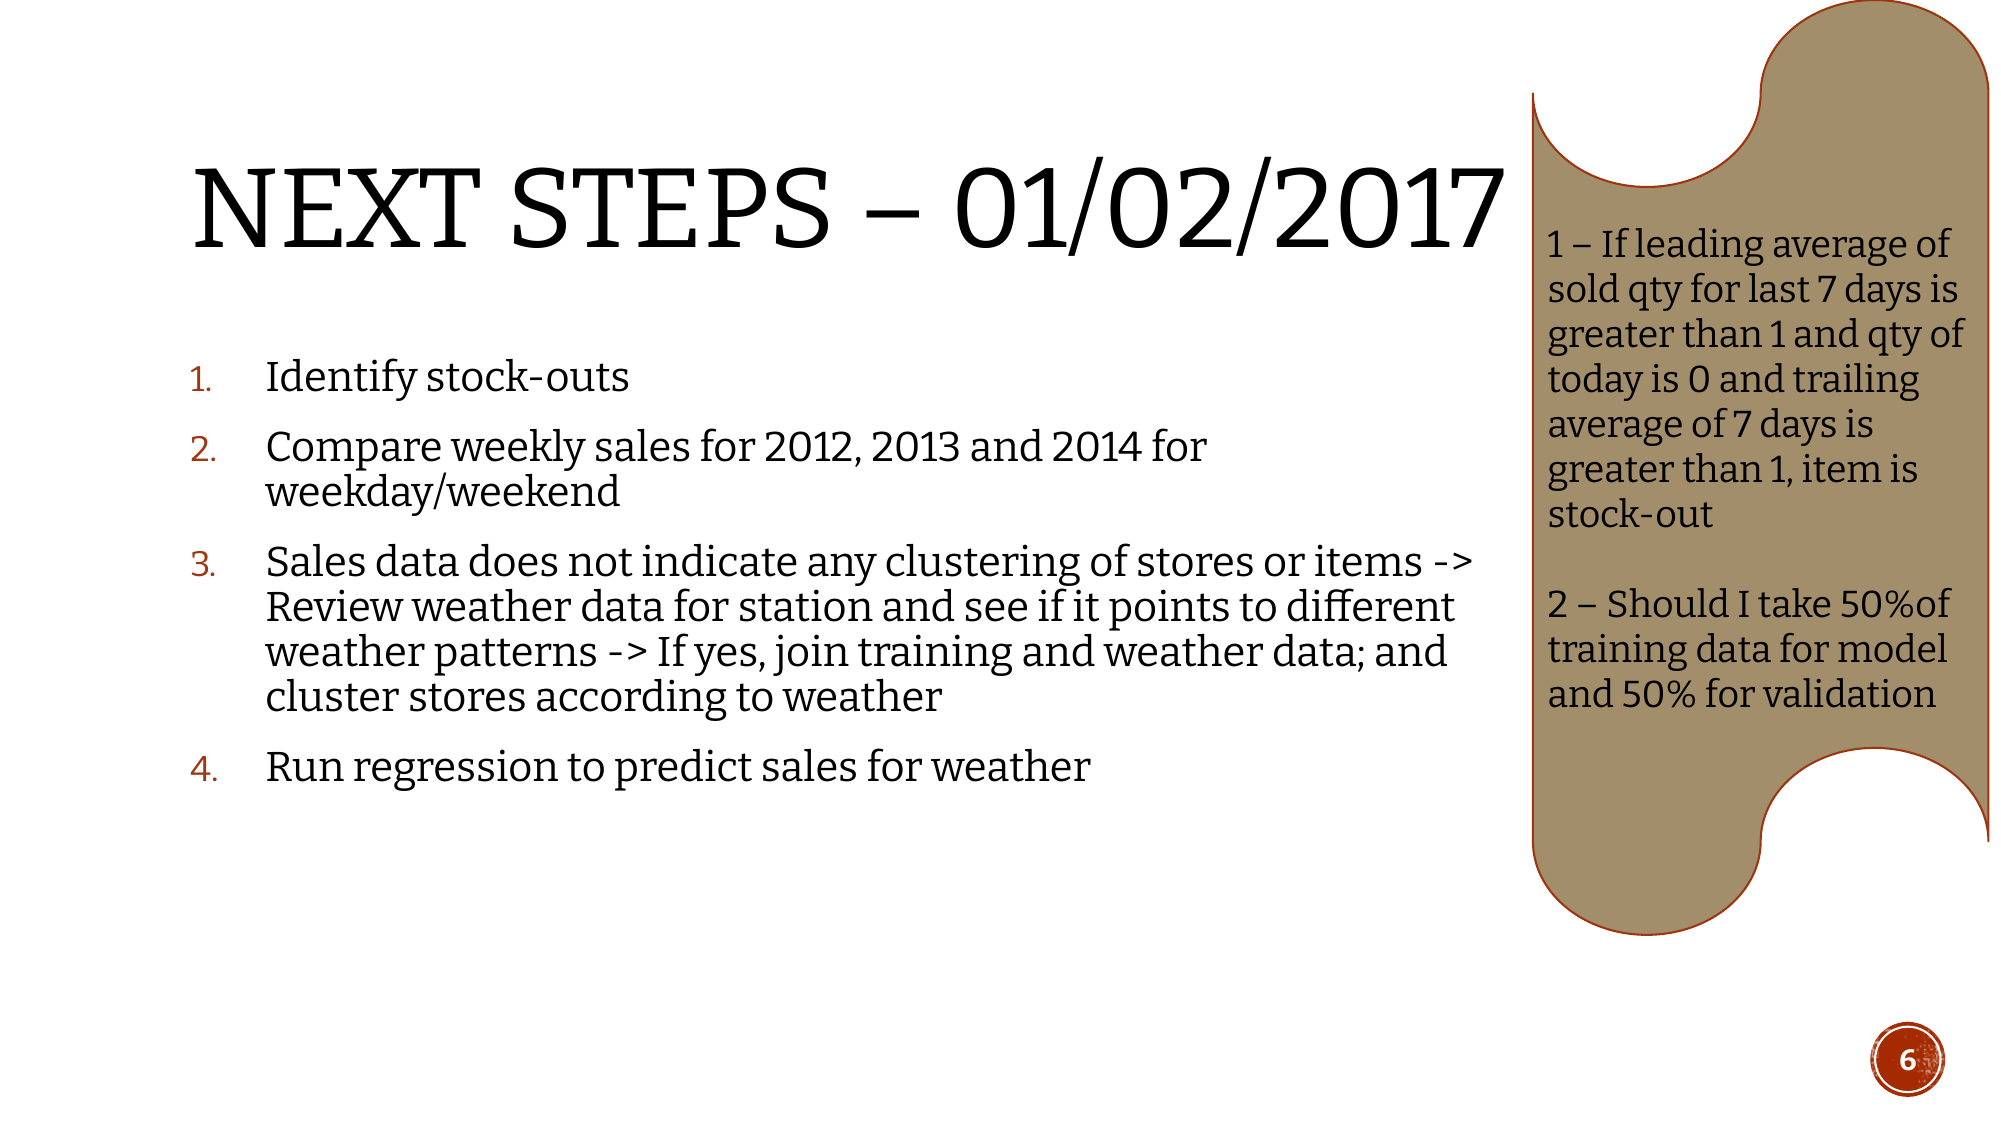

1 – If leading average of sold qty for last 7 days is greater than 1 and qty of today is 0 and trailing average of 7 days is greater than 1, item is stock-out

2 – Should I take 50%of training data for model and 50% for validation
# Next steps – 01/02/2017
Identify stock-outs
Compare weekly sales for 2012, 2013 and 2014 for weekday/weekend
Sales data does not indicate any clustering of stores or items -> Review weather data for station and see if it points to different weather patterns -> If yes, join training and weather data; and cluster stores according to weather
Run regression to predict sales for weather
6